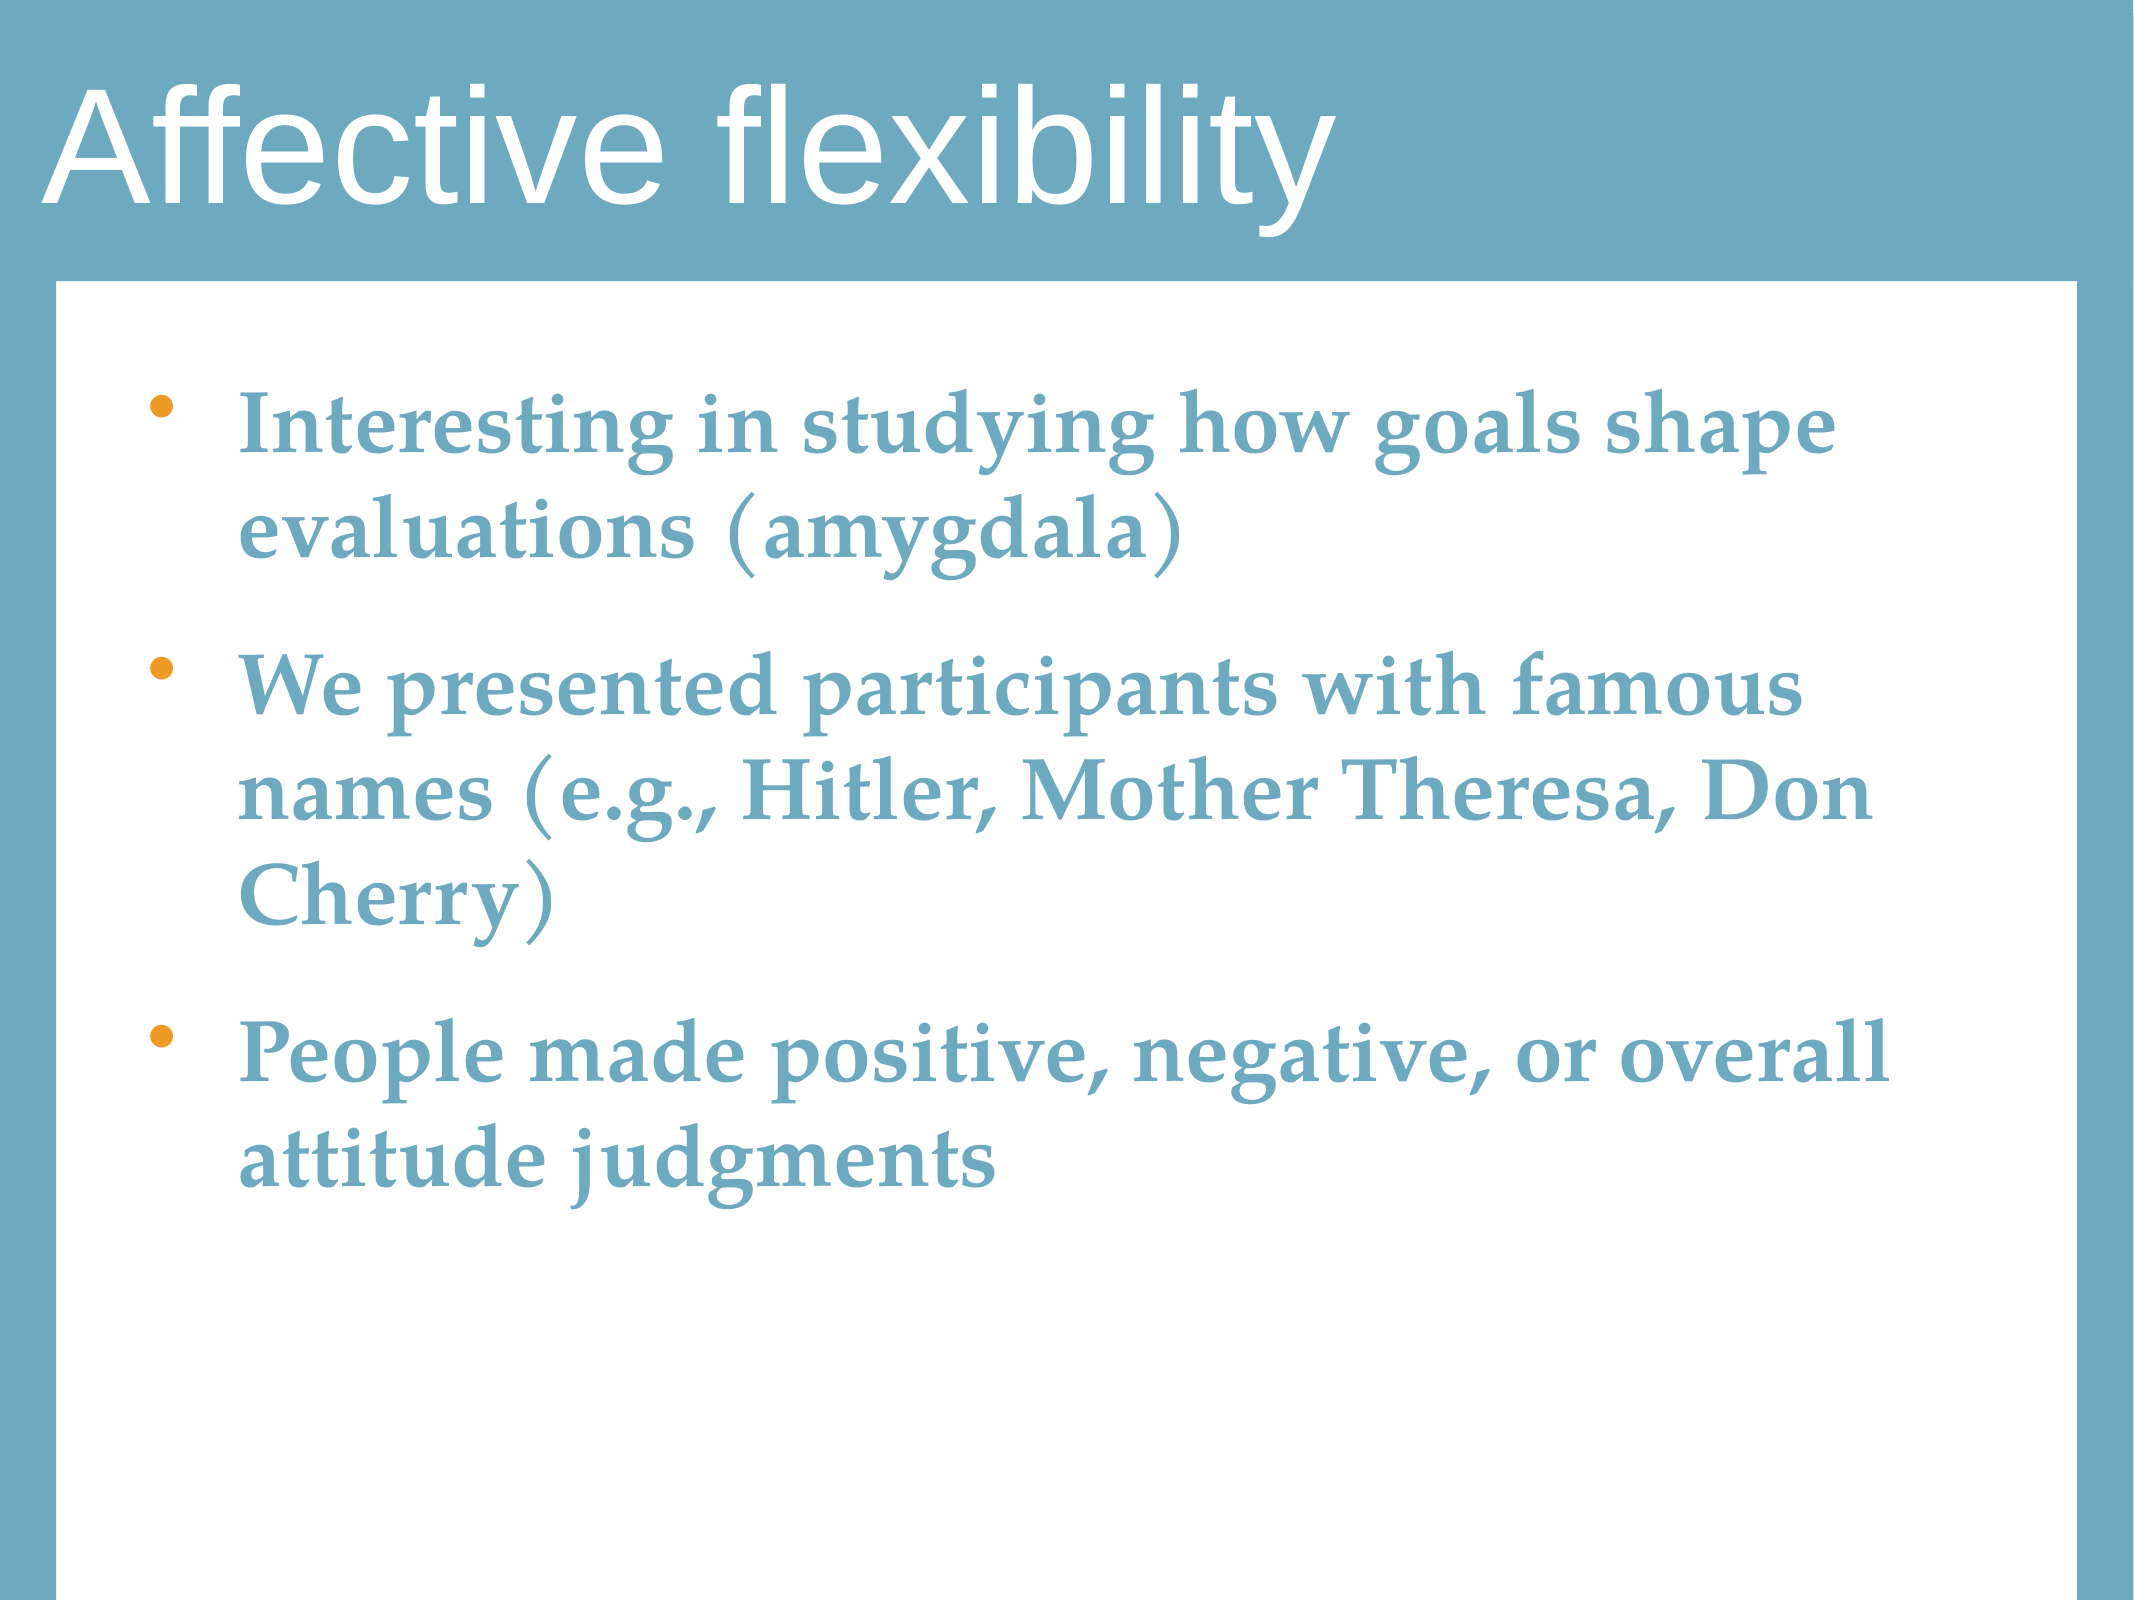

# Affective flexibility

Interesting in studying how goals shape evaluations (amygdala)
We presented participants with famous names (e.g., Hitler, Mother Theresa, Don Cherry)
People made positive, negative, or overall attitude judgments